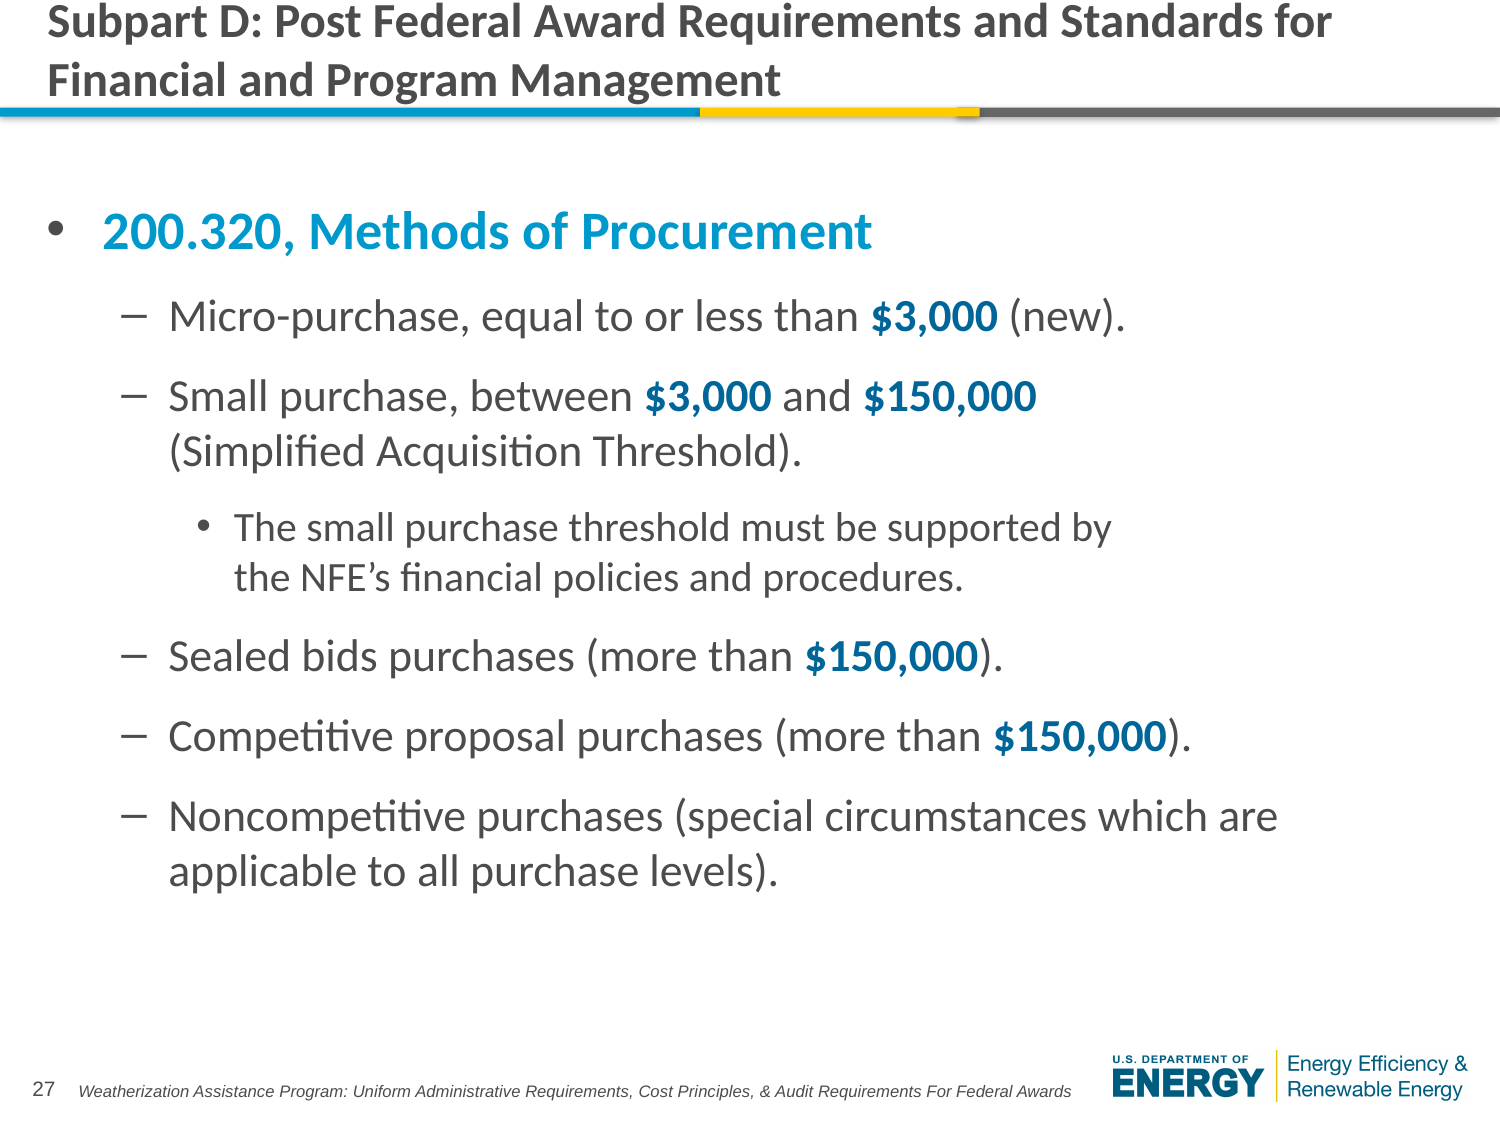

# Subpart D: Post Federal Award Requirements and Standards for Financial and Program Management
200.320, Methods of Procurement
Micro-purchase, equal to or less than $3,000 (new).
Small purchase, between $3,000 and $150,000
(Simplified Acquisition Threshold).
The small purchase threshold must be supported by
the NFE’s financial policies and procedures.
Sealed bids purchases (more than $150,000).
Competitive proposal purchases (more than $150,000).
Noncompetitive purchases (special circumstances which are applicable to all purchase levels).